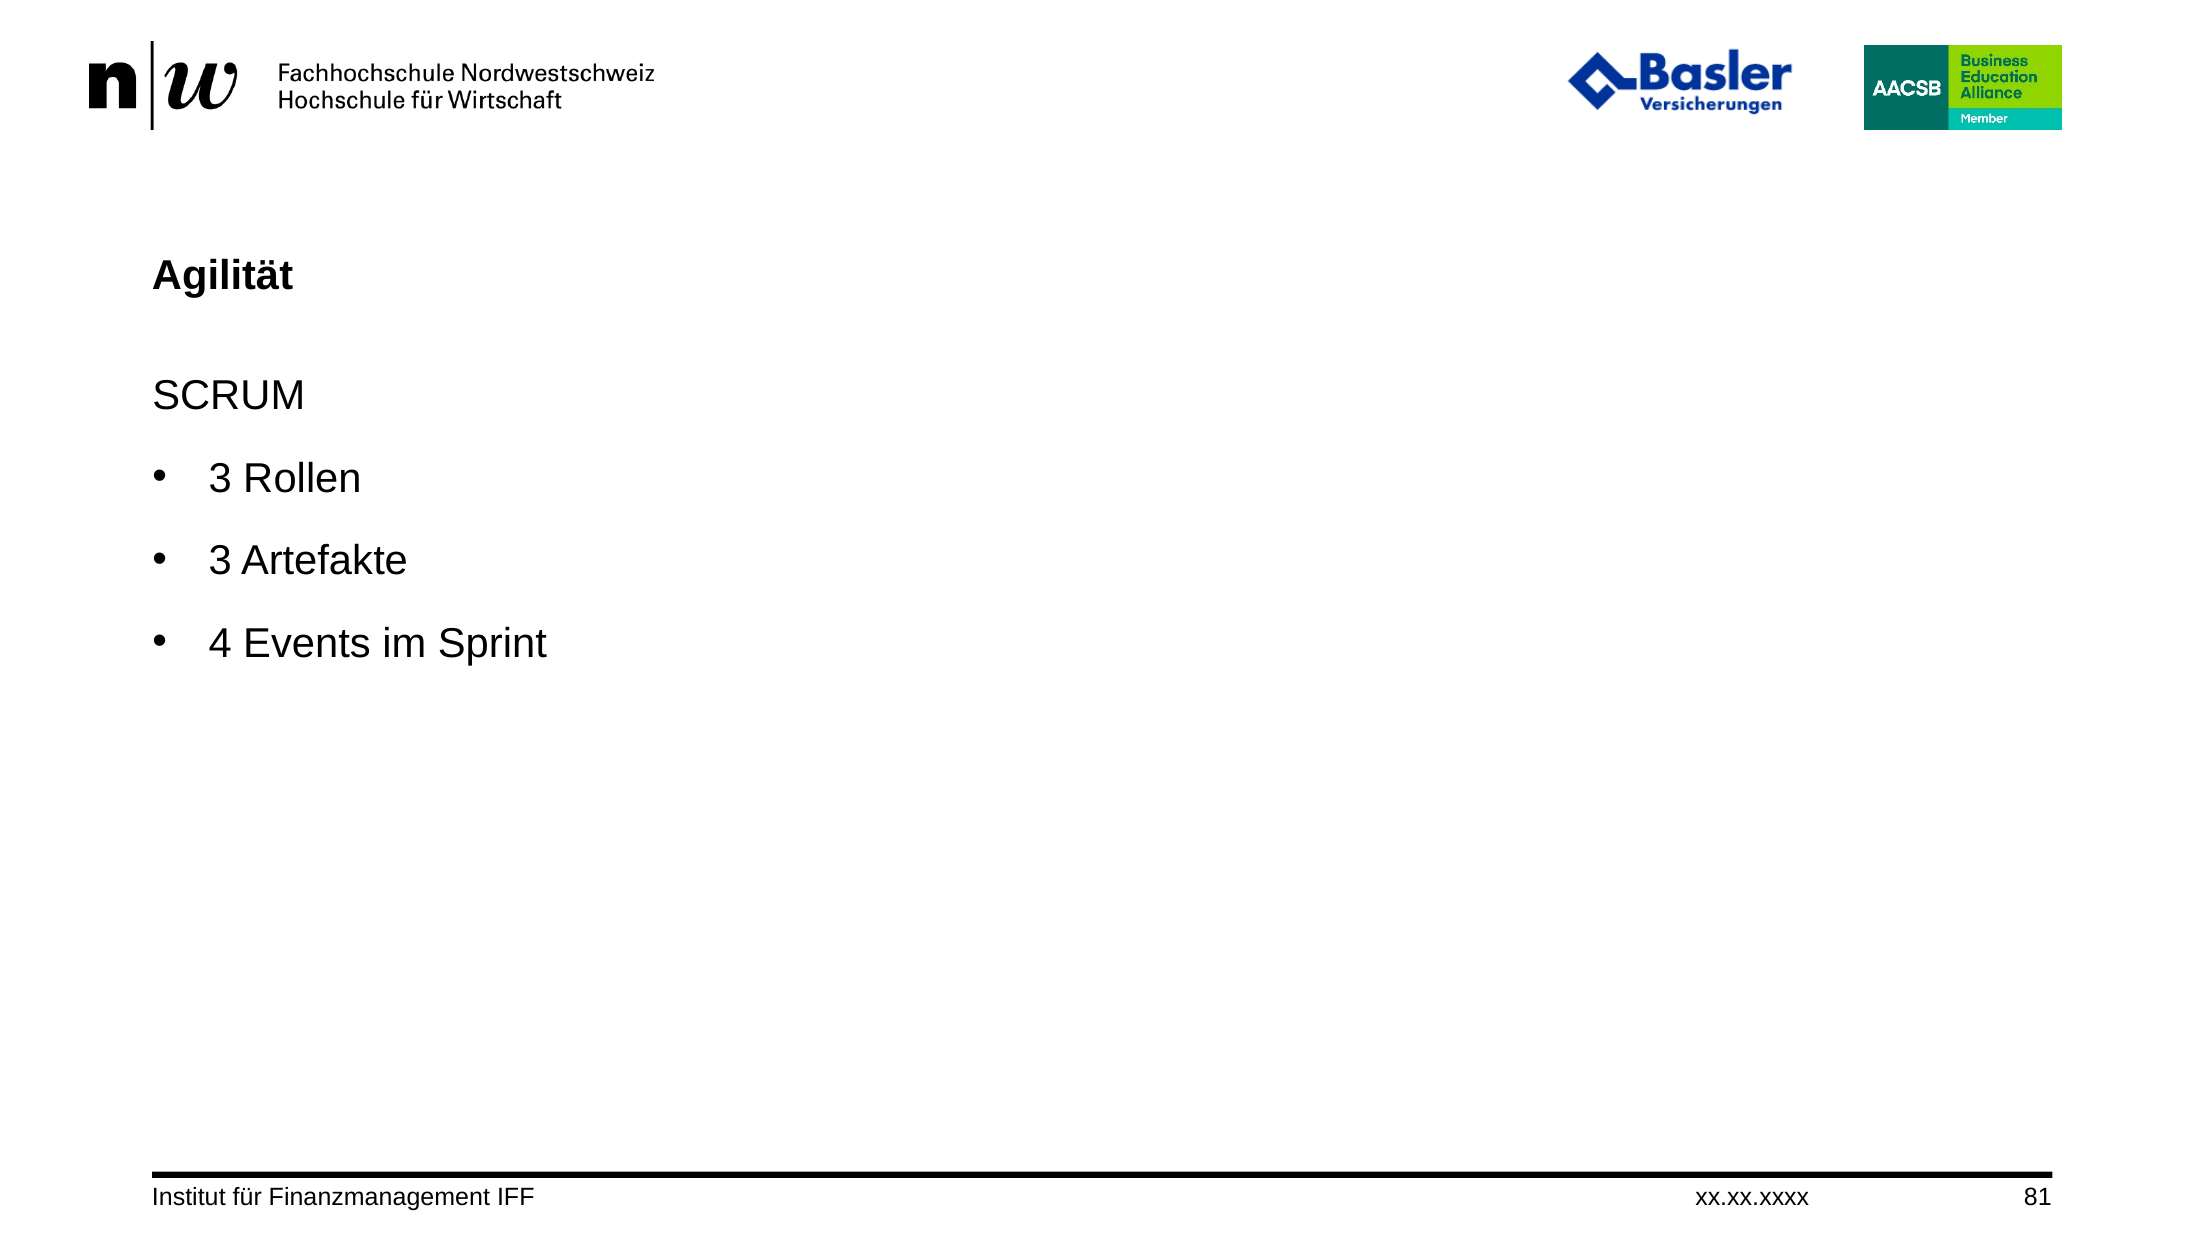

# Agilität
SCRUM
3 Rollen
3 Artefakte
4 Events im Sprint

Institut für Finanzmanagement IFF
xx.xx.xxxx
81